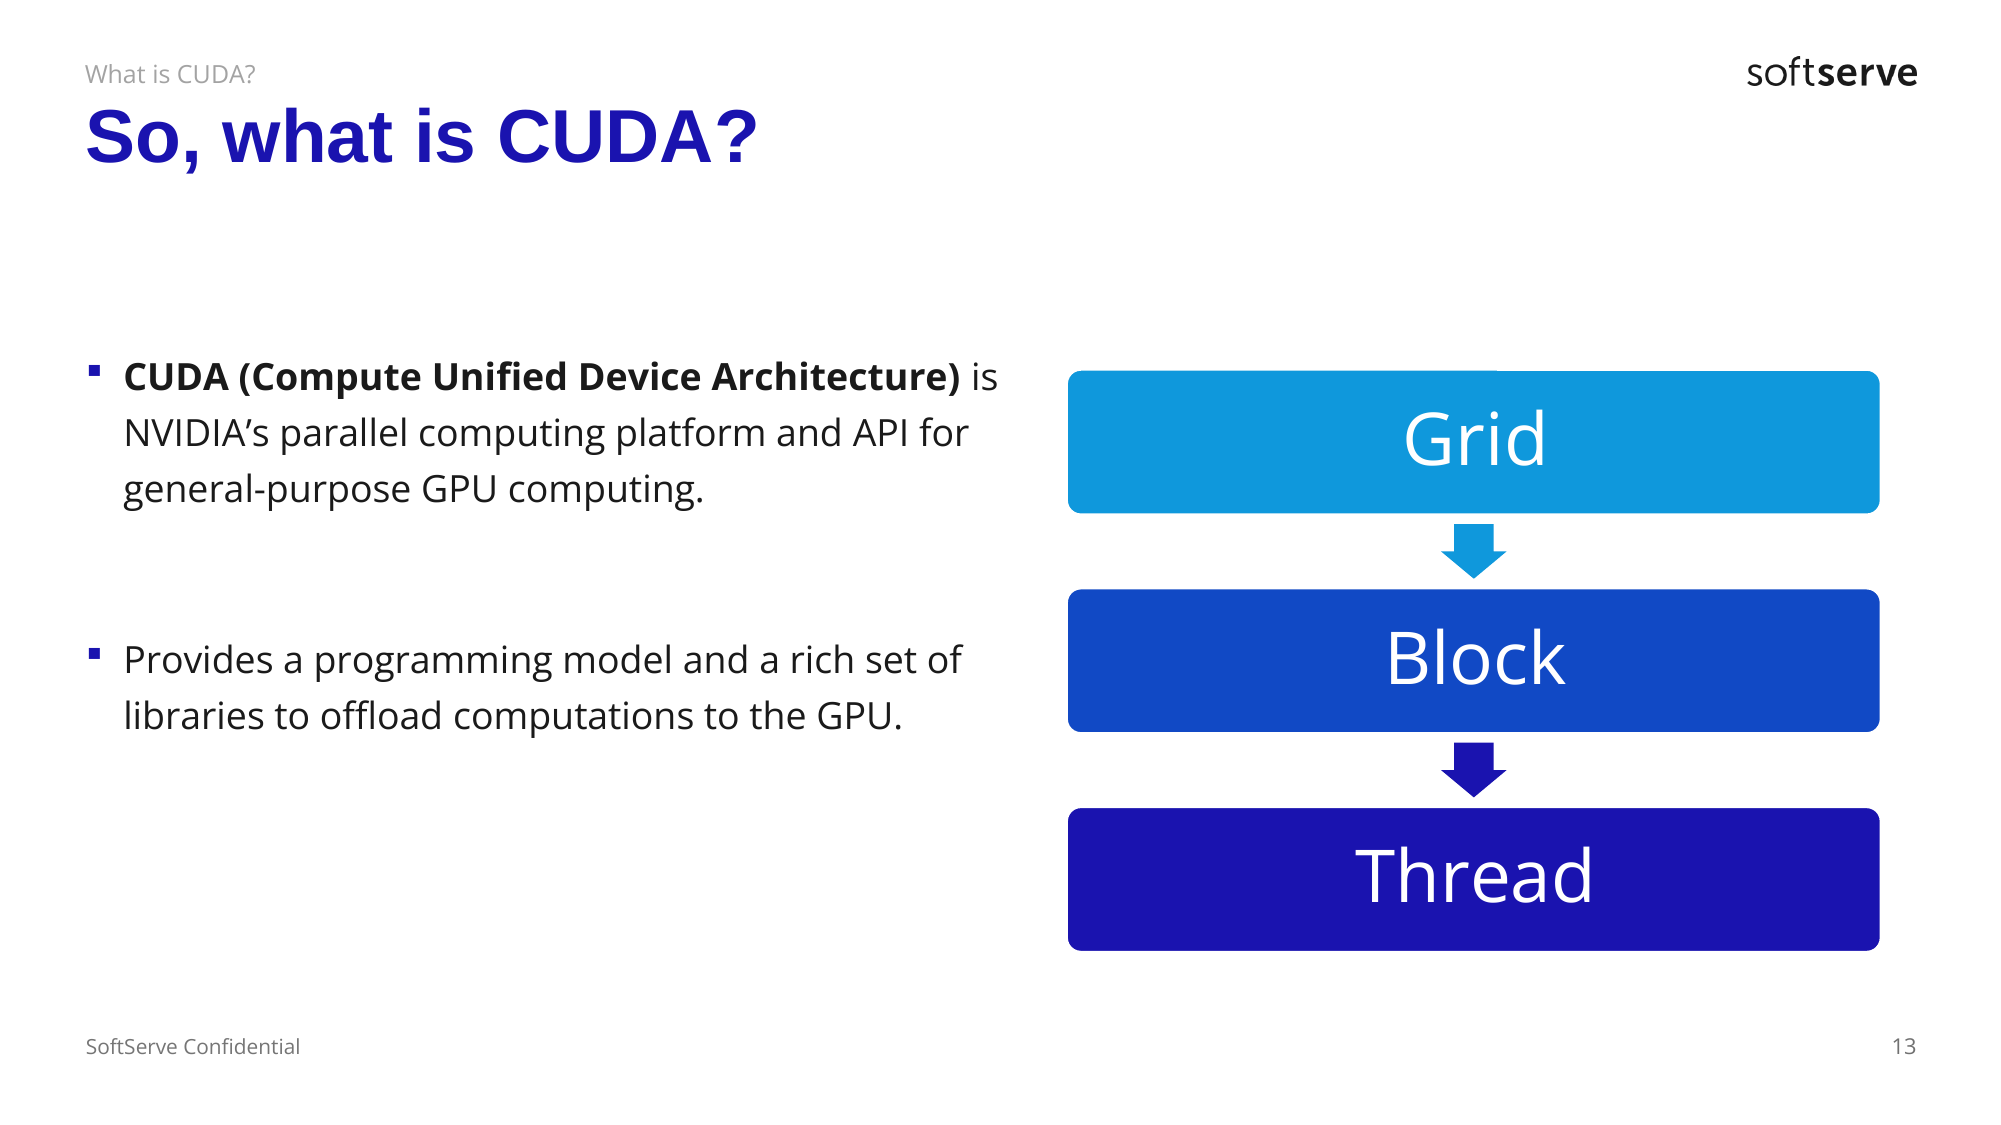

What is CUDA?
# So, what is CUDA?
CUDA (Compute Unified Device Architecture) is NVIDIA’s parallel computing platform and API for general-purpose GPU computing.

Provides a programming model and a rich set of libraries to offload computations to the GPU.

Grid

Block

Thread
13